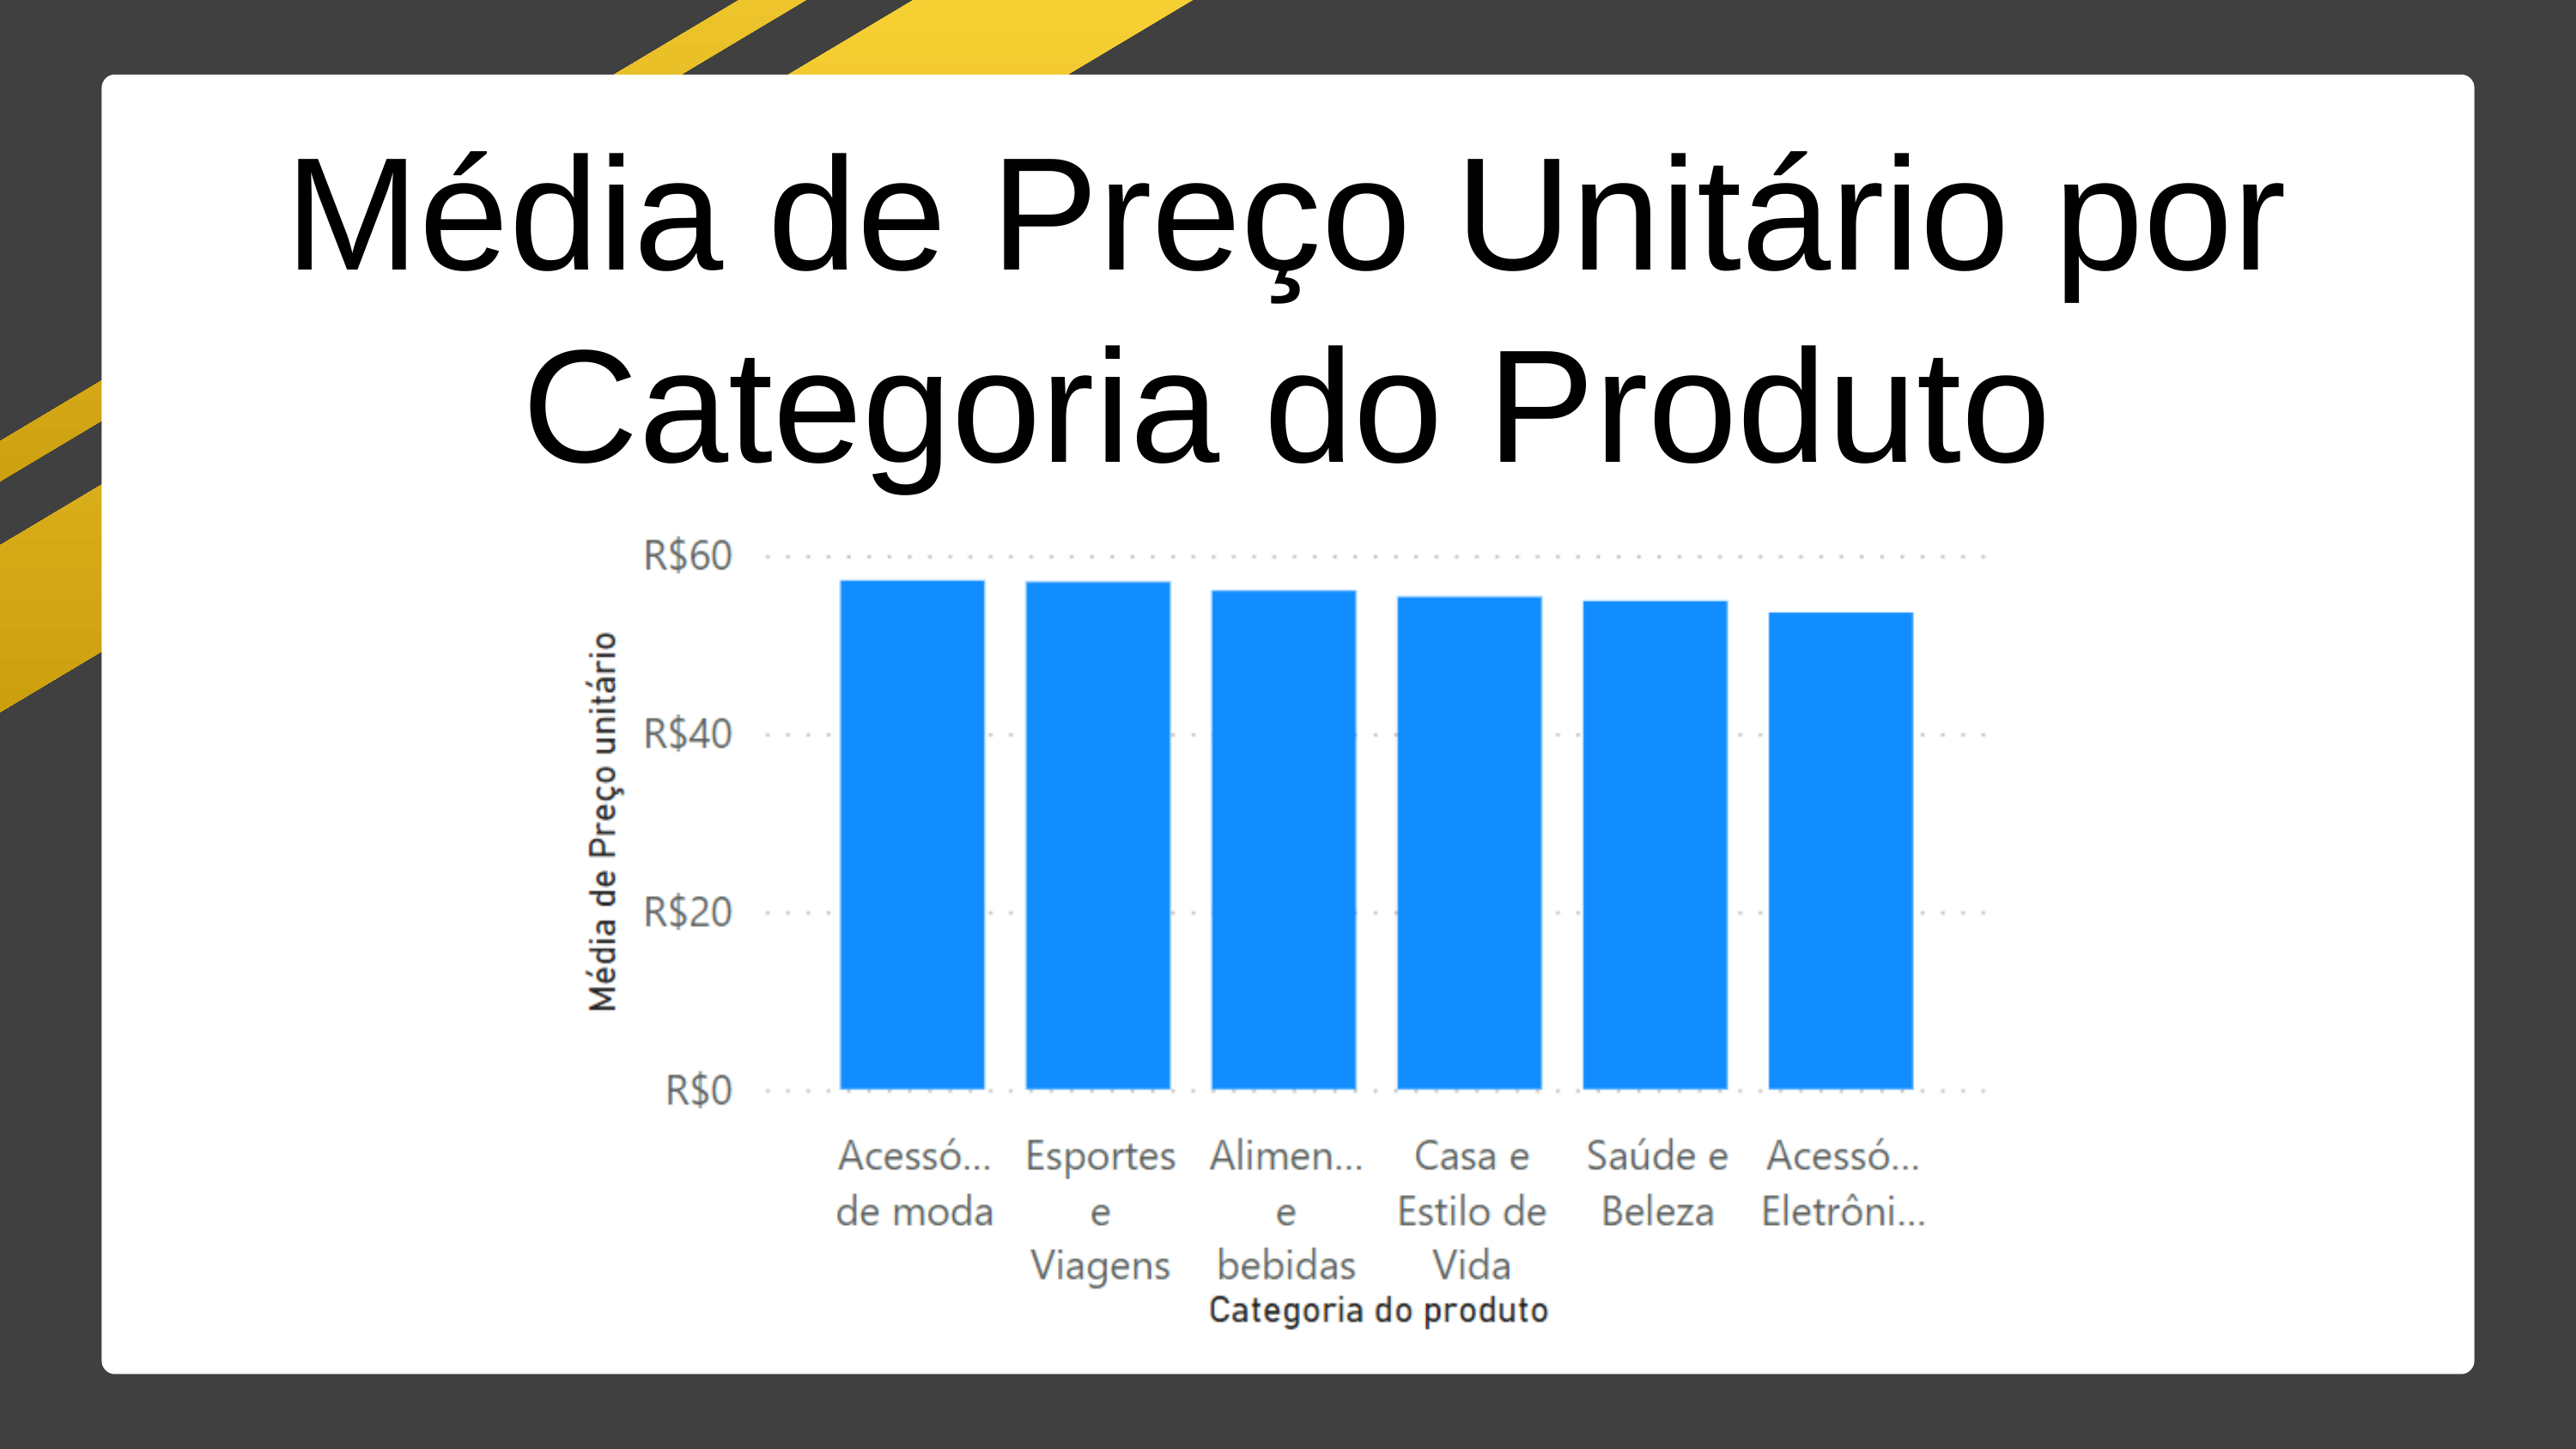

Média de Preço Unitário por Categoria do Produto